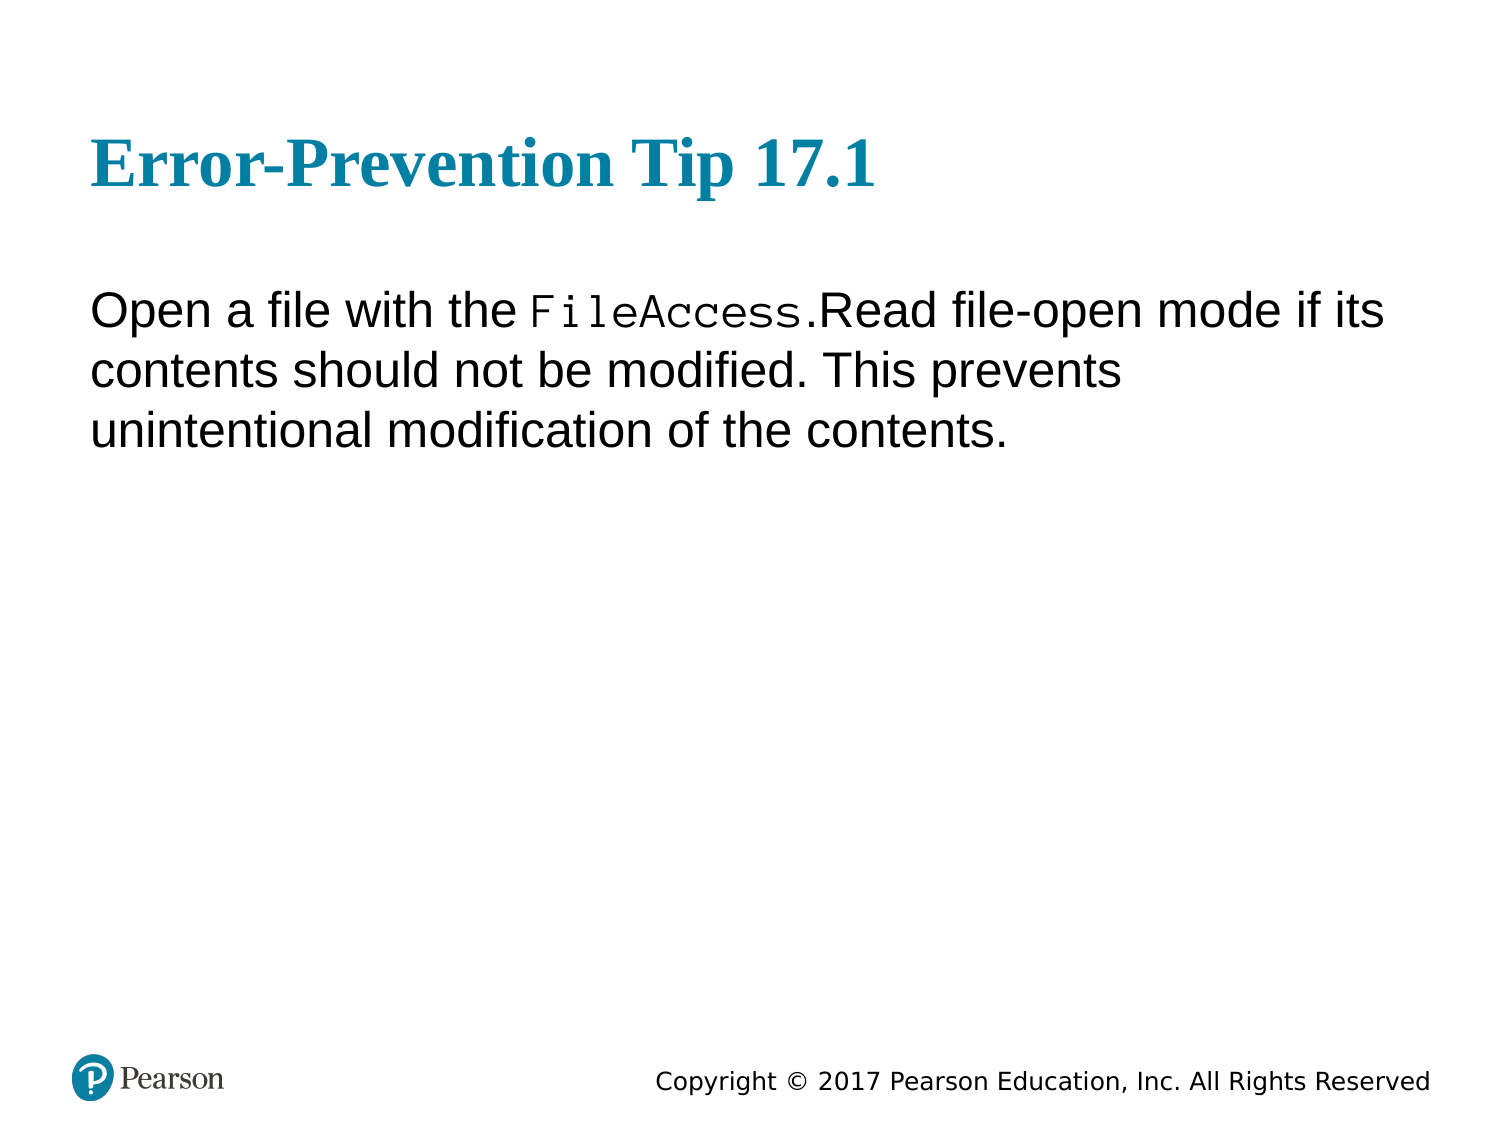

# Error-Prevention Tip 17.1
Open a file with the FileAccess.Read file-open mode if its contents should not be modified. This prevents unintentional modification of the contents.